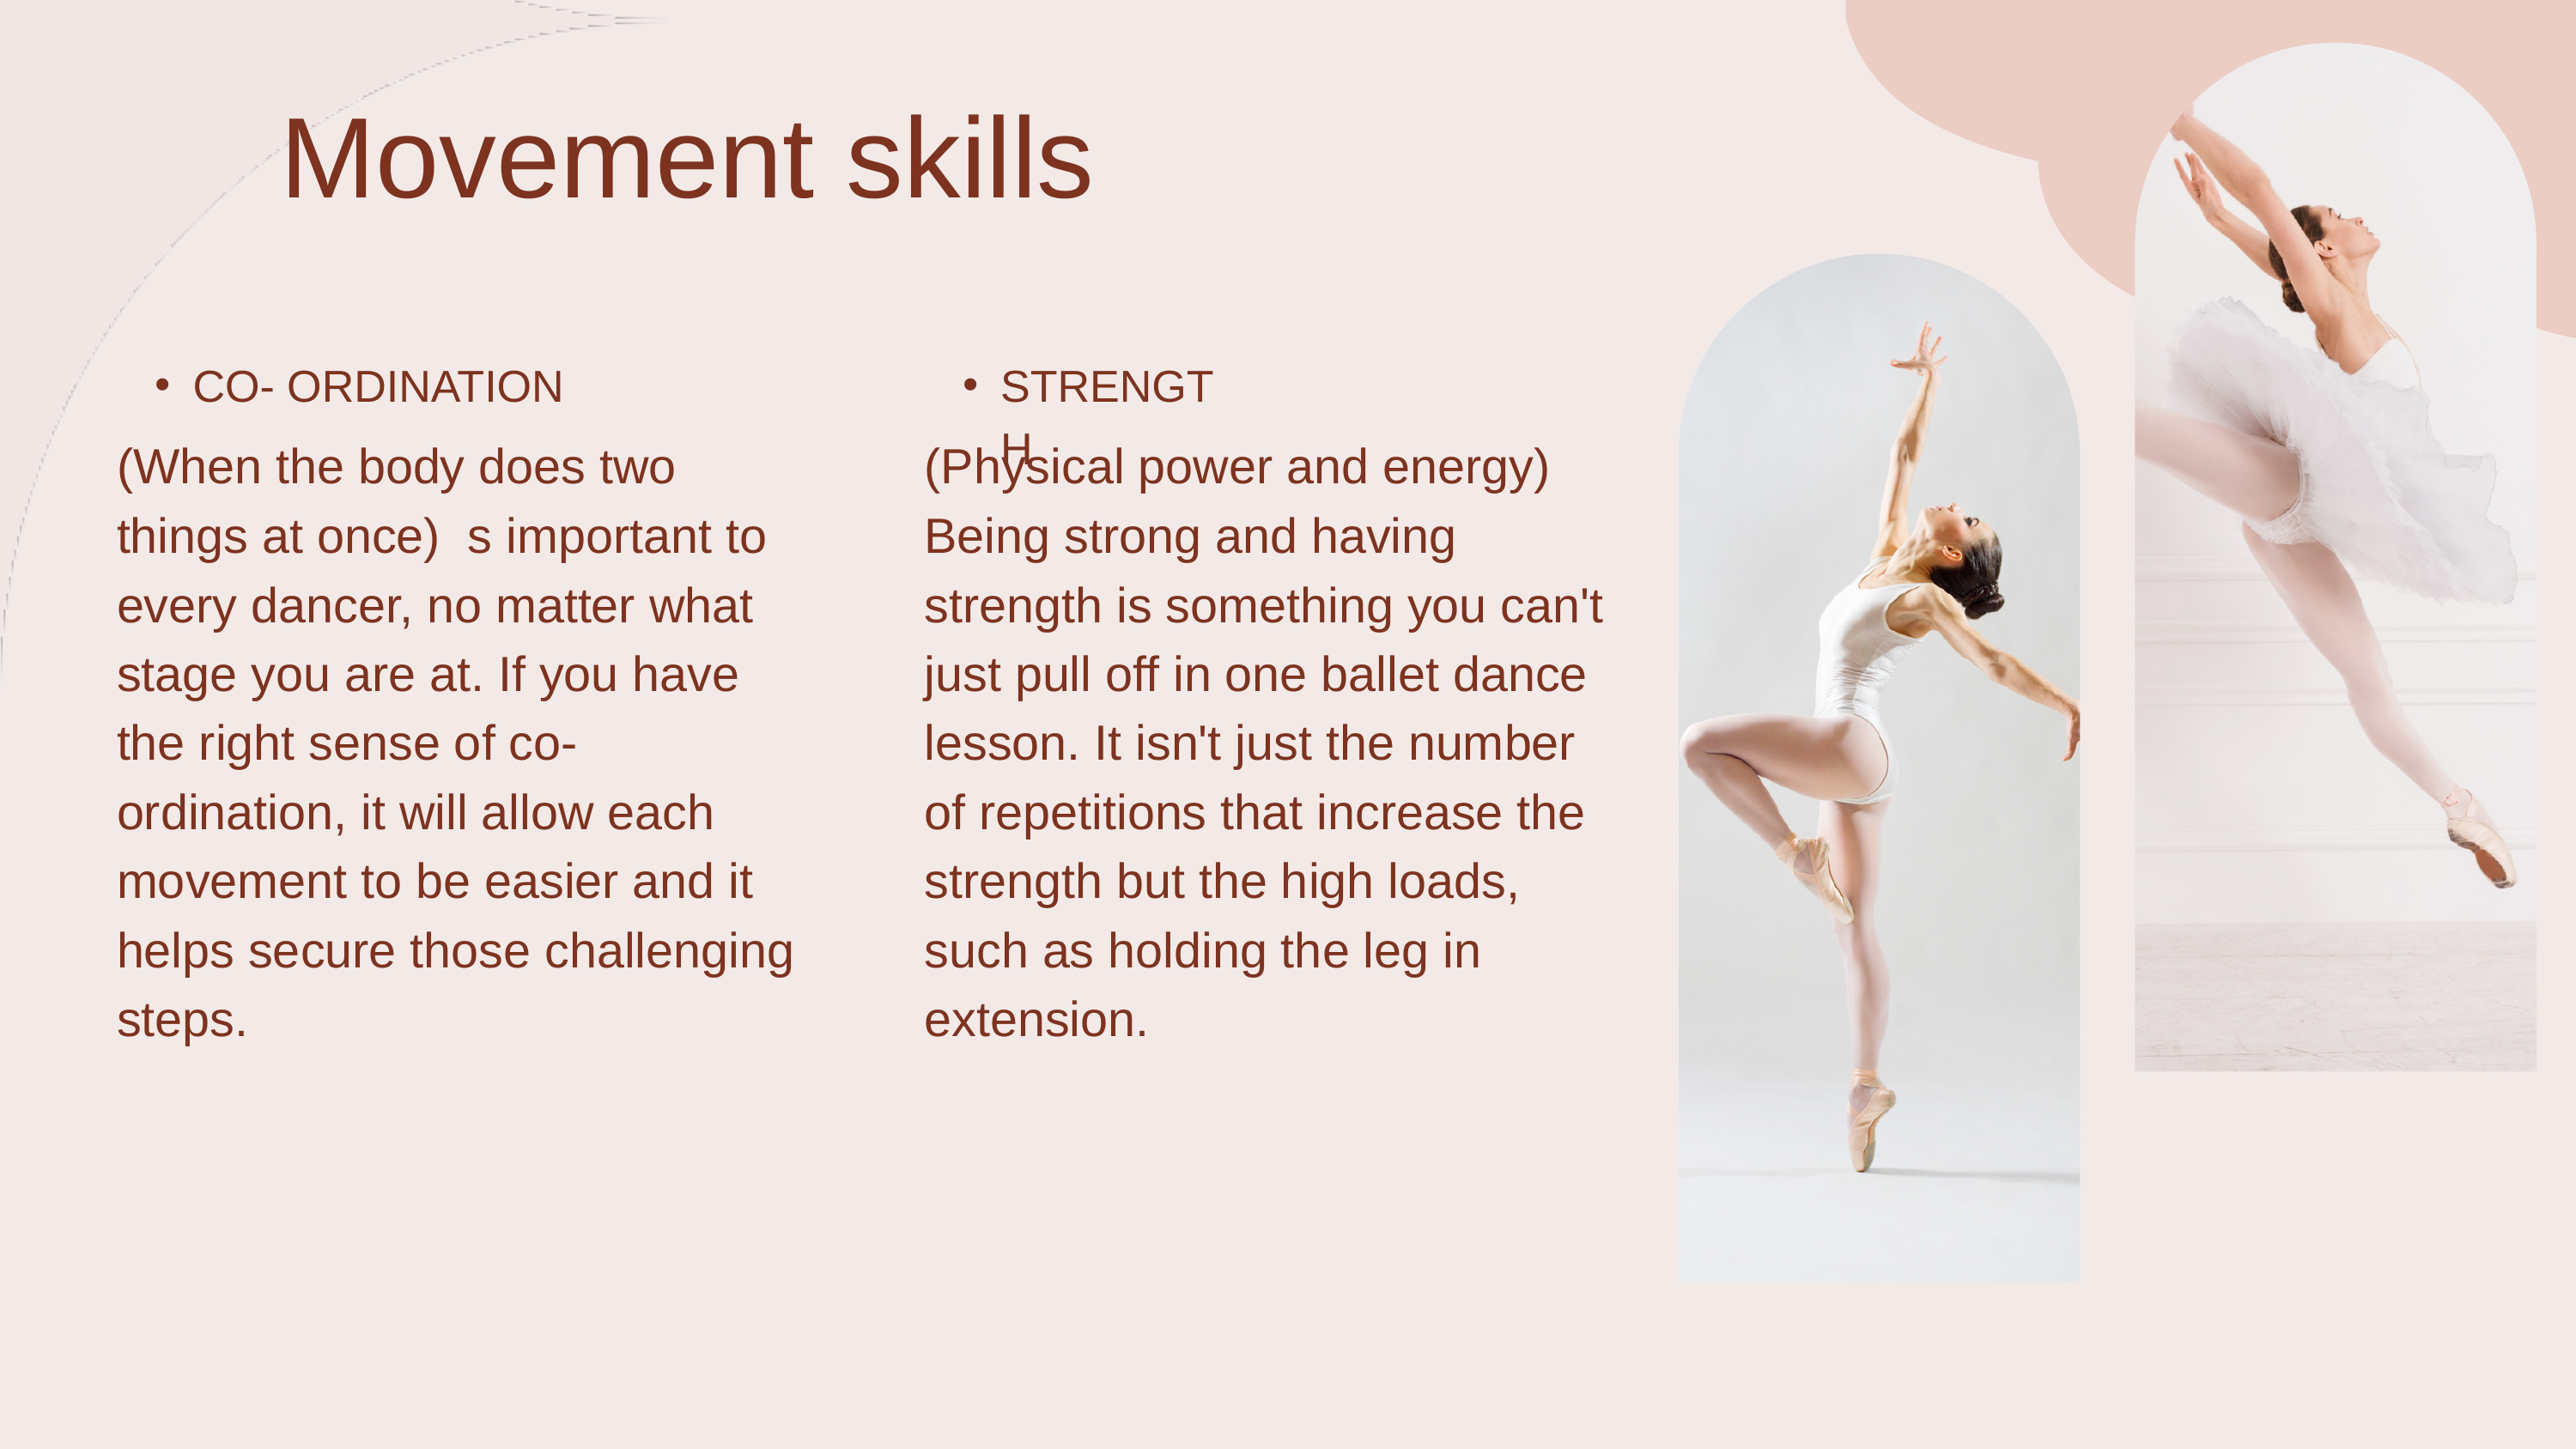

Movement skills

CO- ORDINATION
STRENGTH
(When the body does two things at once)  s important to every dancer, no matter what stage you are at. If you have the right sense of co-ordination, it will allow each movement to be easier and it helps secure those challenging steps.
(Physical power and energy) Being strong and having strength is something you can't just pull off in one ballet dance lesson. It isn't just the number of repetitions that increase the strength but the high loads, such as holding the leg in extension.